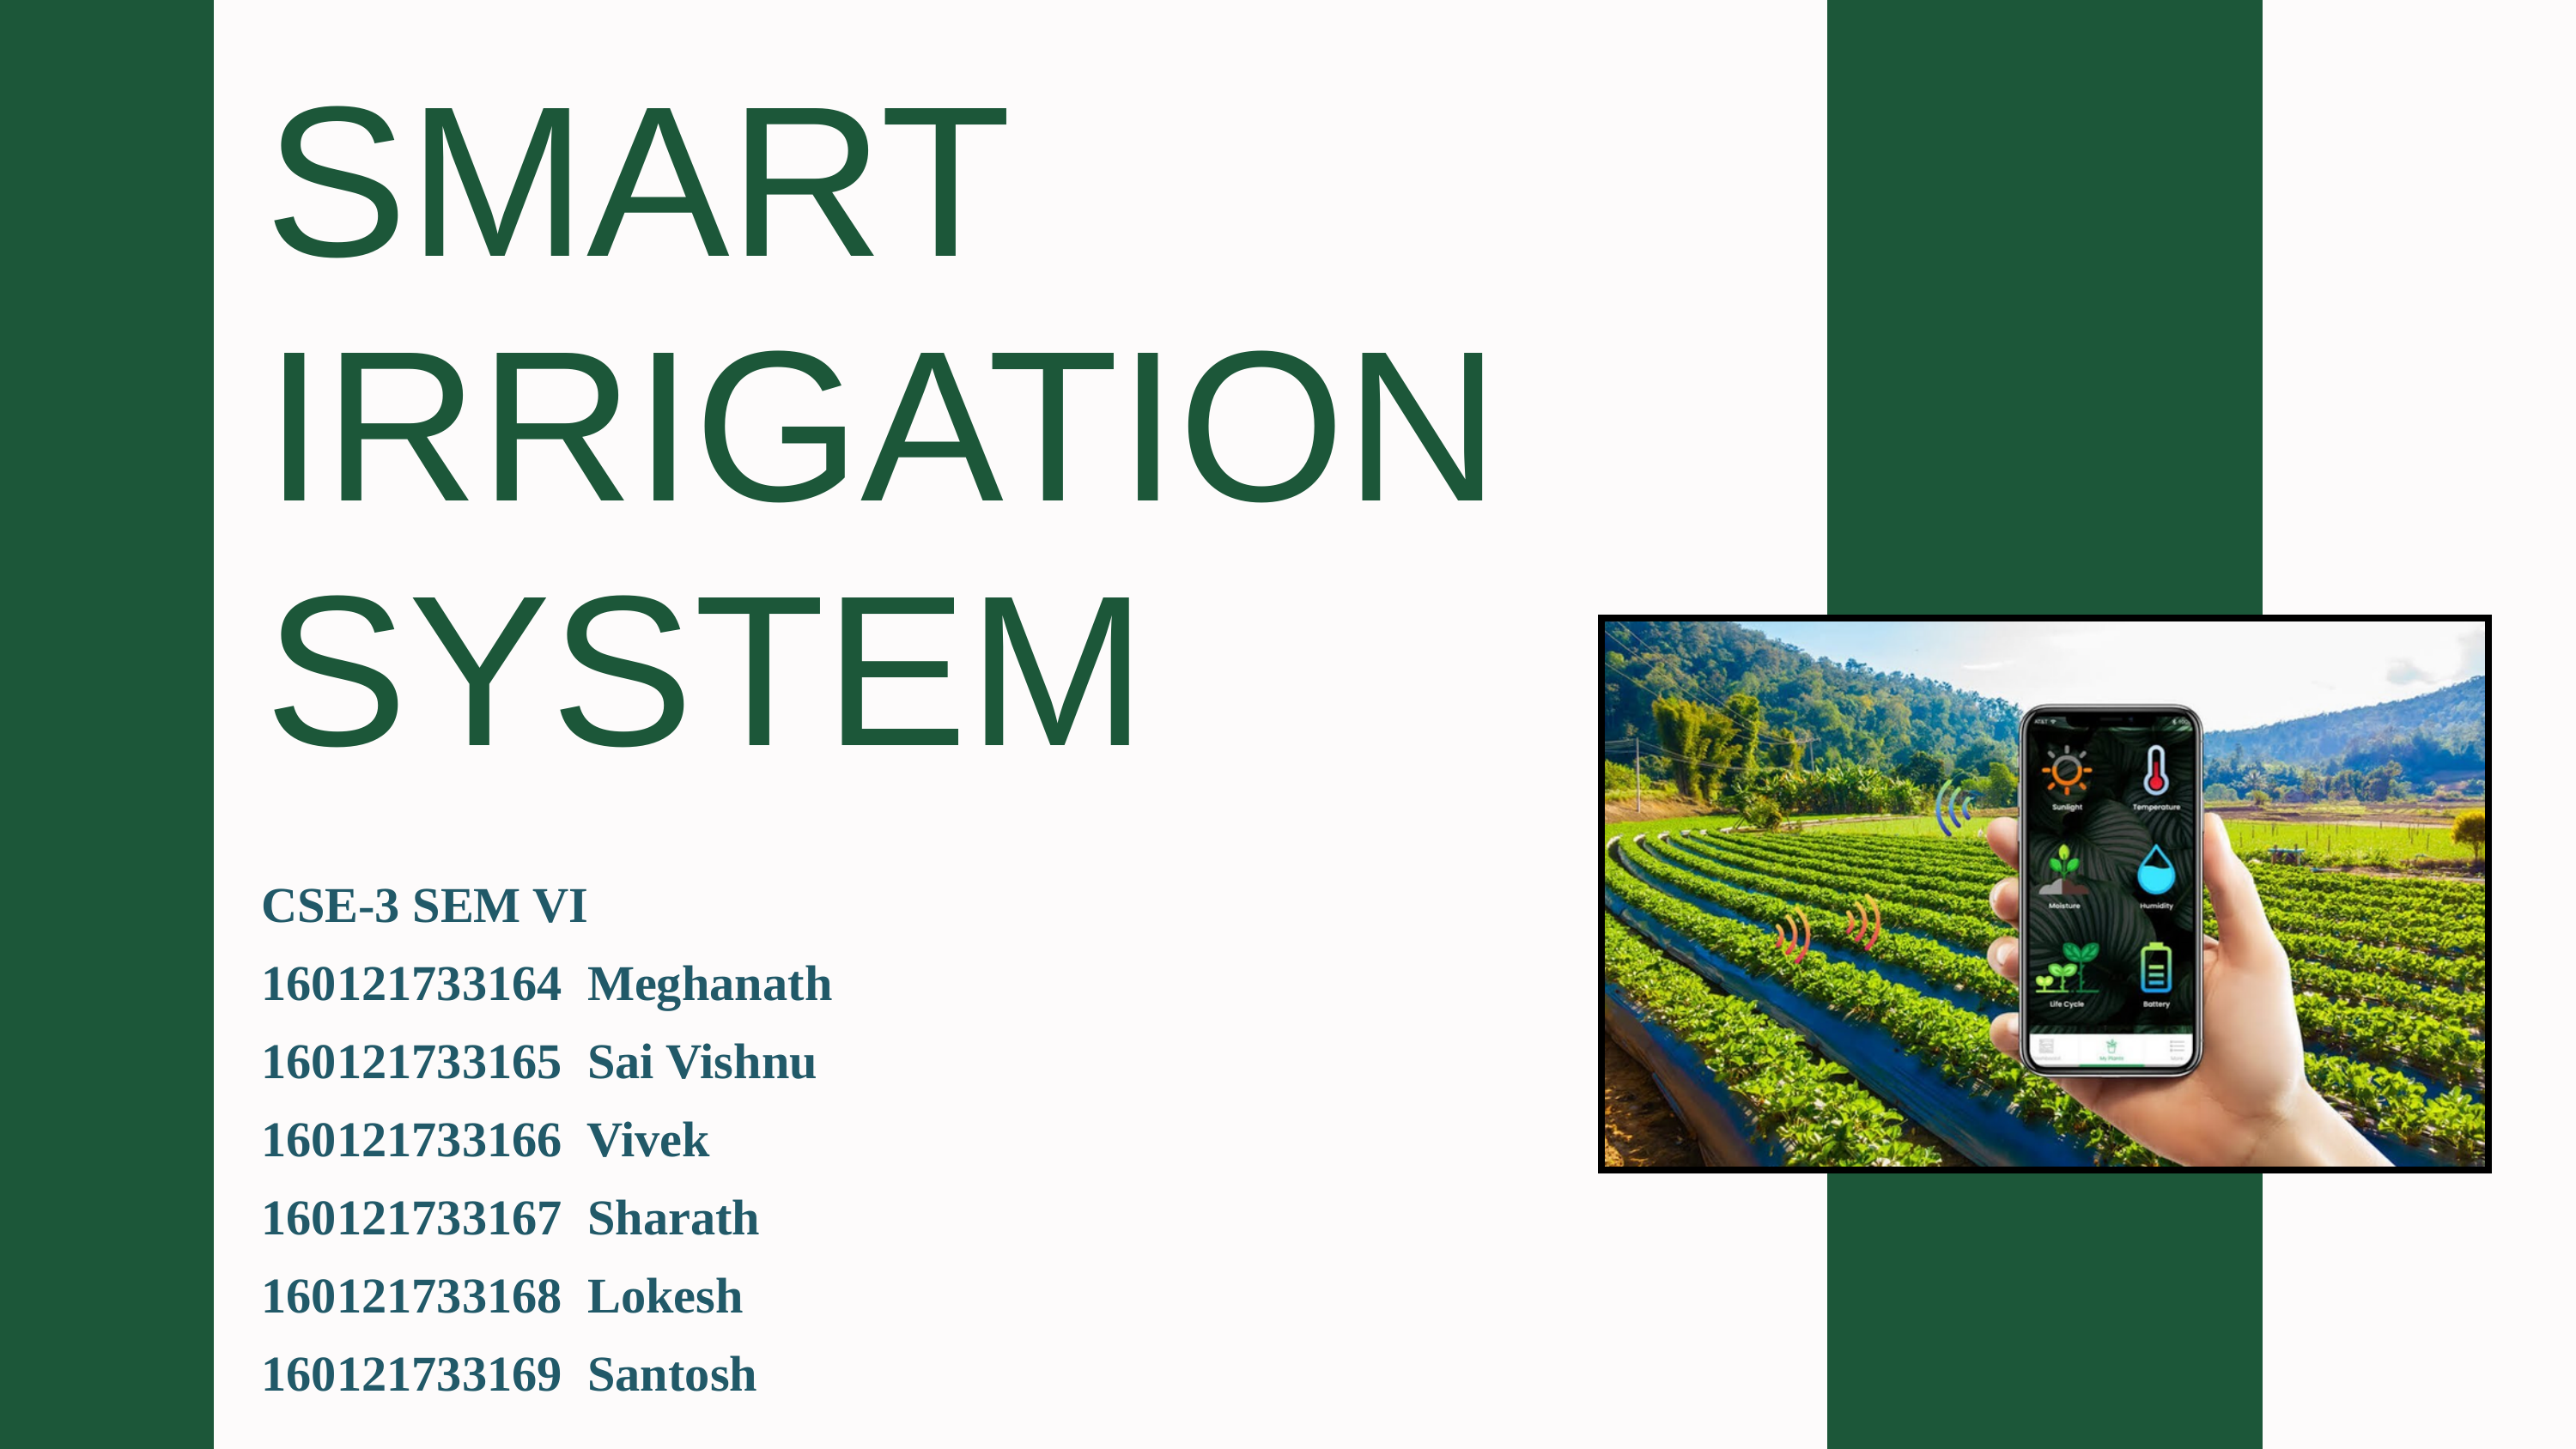

SMART IRRIGATION
SYSTEM

CSE-3 SEM VI
160121733164  Meghanath
160121733165  Sai Vishnu
160121733166  Vivek
160121733167  Sharath
160121733168  Lokesh
160121733169  Santosh